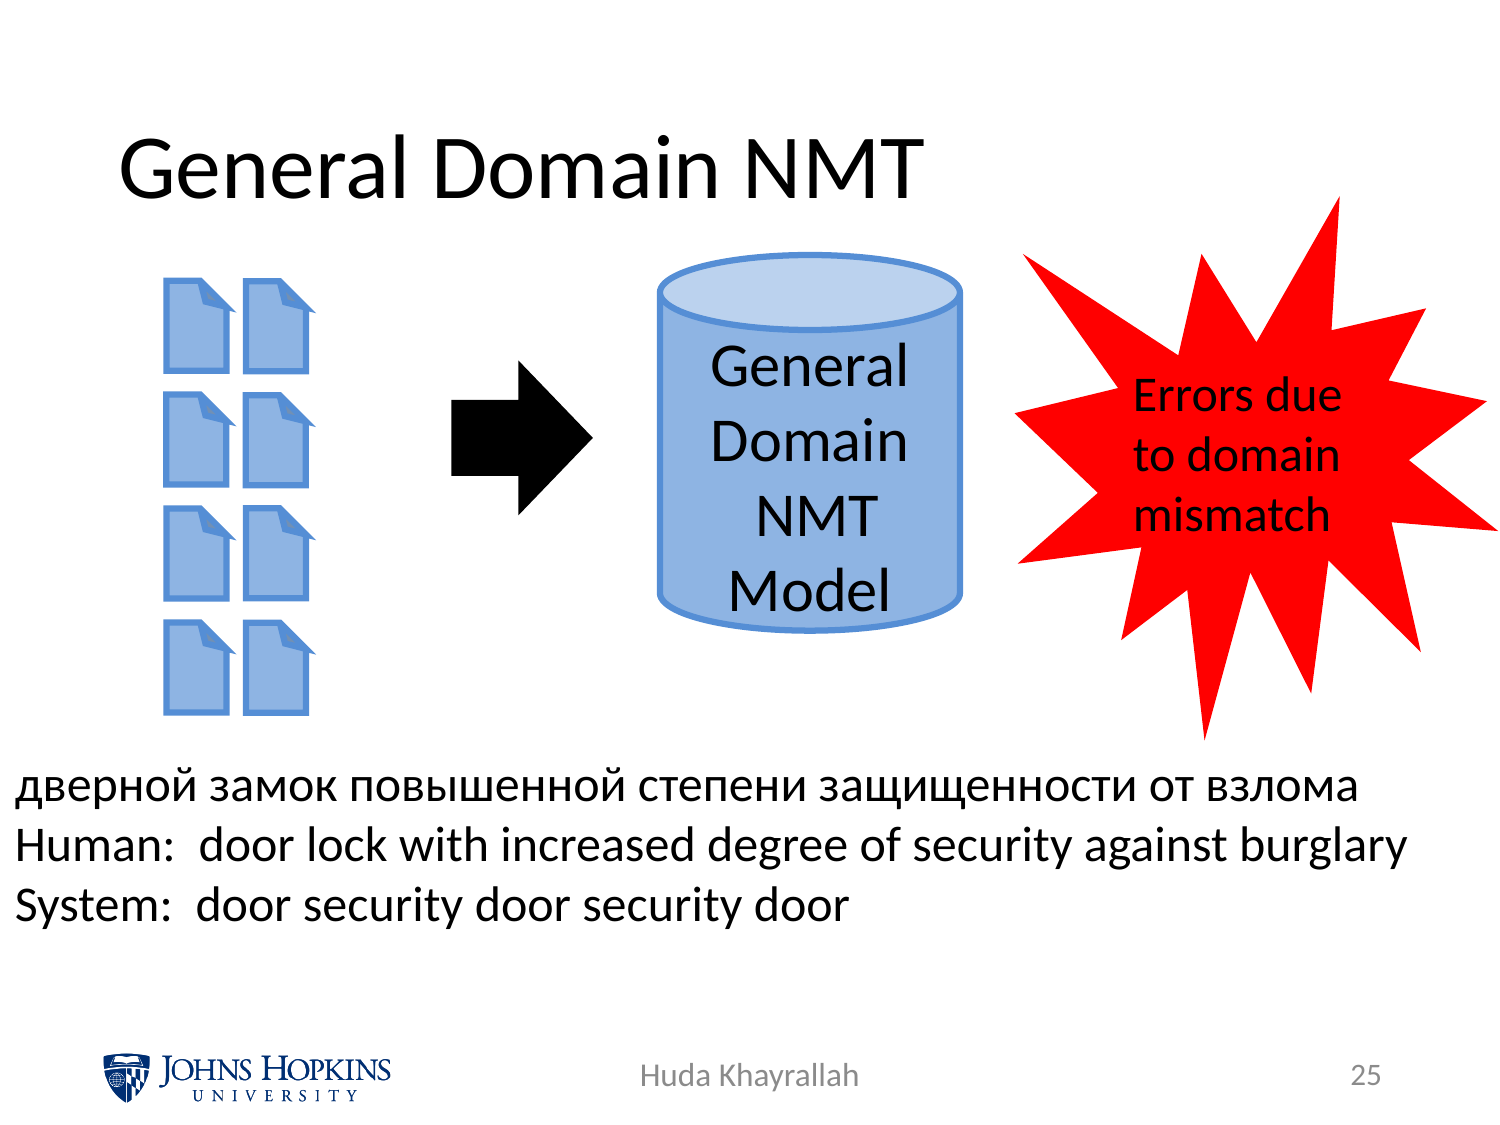

# General Domain NMT
Errors due to domain mismatch

General Domain
 NMT Model

дверной замок повышенной степени защищенности от взлома
Human:  door lock with increased degree of security against burglary
System:  door security door security door
Huda Khayrallah
25